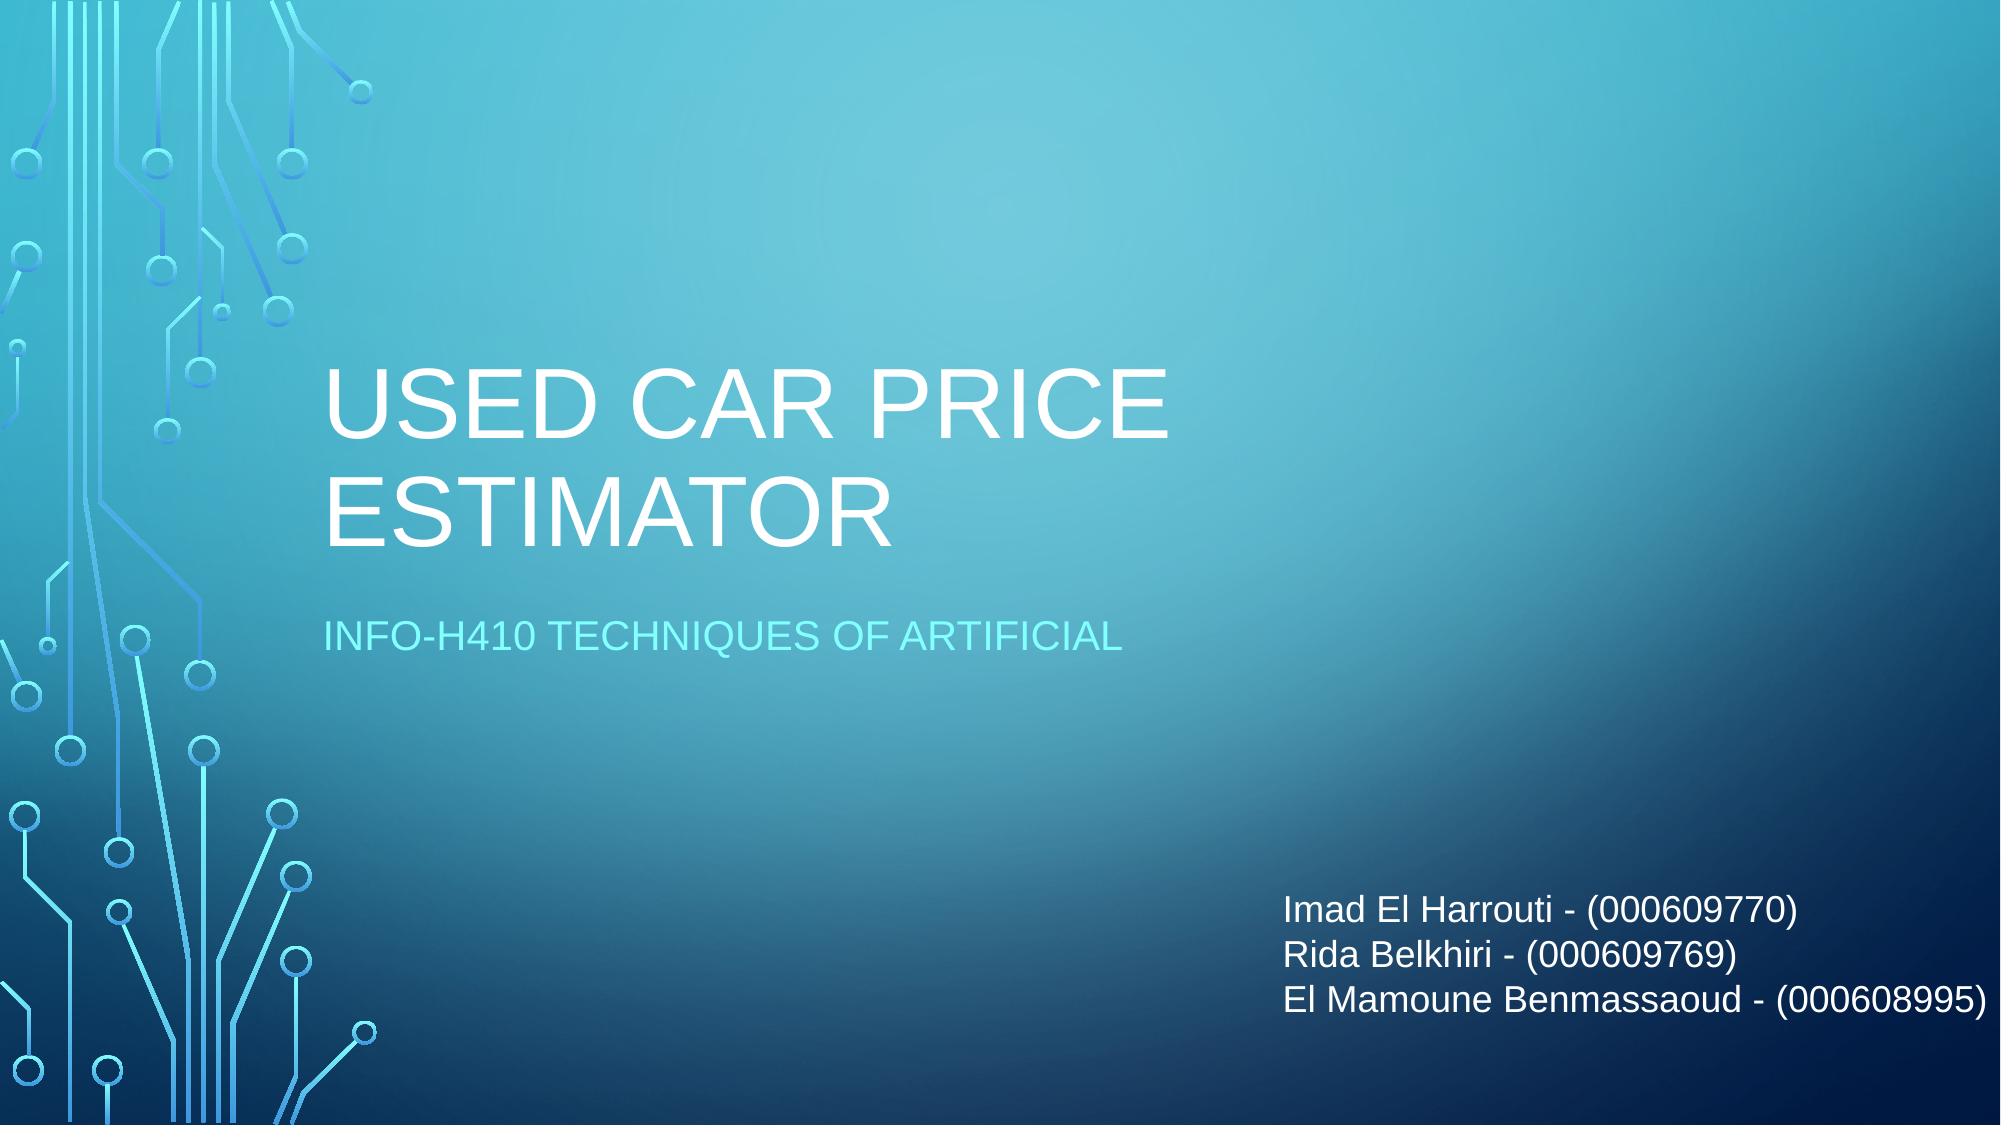

# Used Car Price Estimator
INFO-H410 Techniques of artificial
Imad El Harrouti - (000609770)
Rida Belkhiri - (000609769)
El Mamoune Benmassaoud - (000608995)